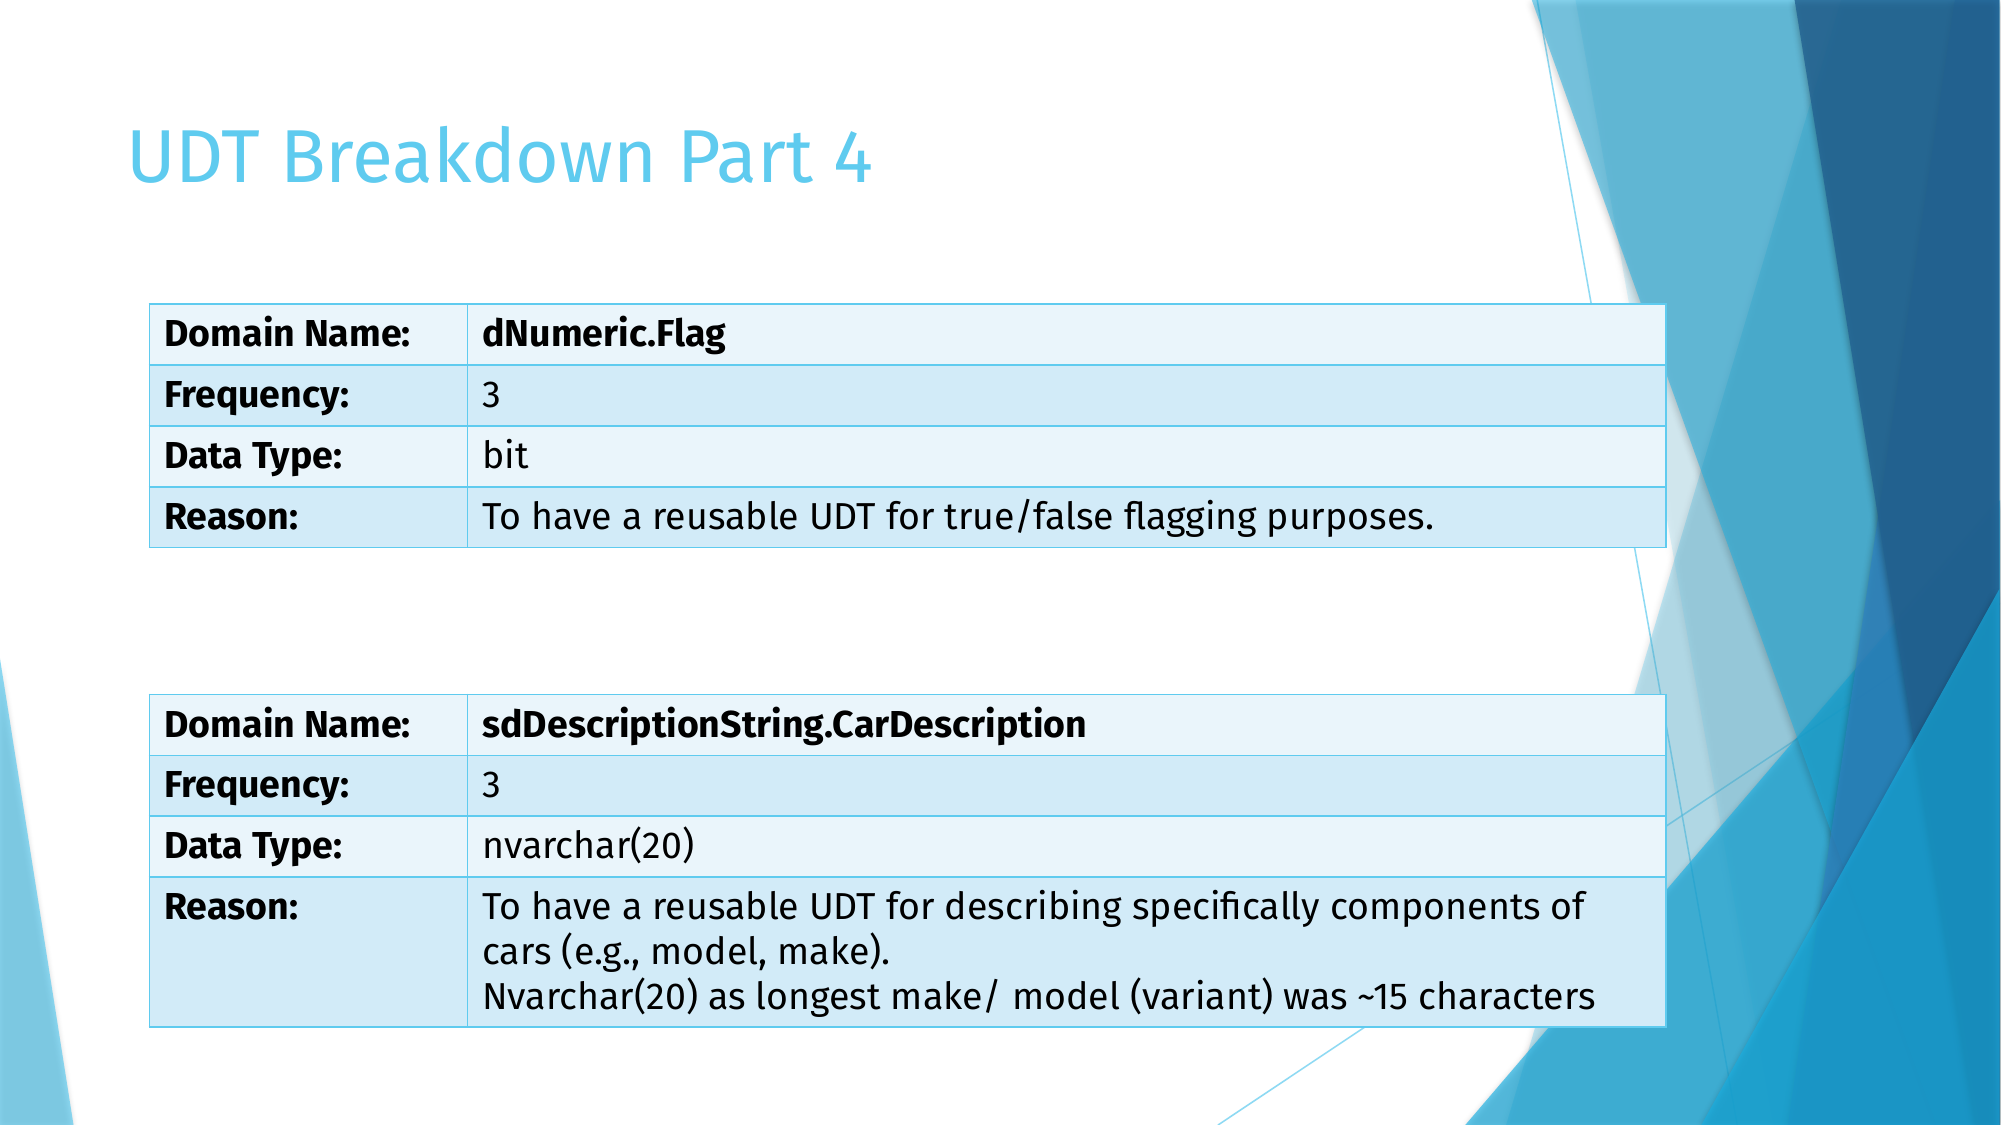

# UDT Breakdown Part 4
| Domain Name: | dNumeric.Flag |
| --- | --- |
| Frequency: | 3 |
| Data Type: | bit |
| Reason: | To have a reusable UDT for true/false flagging purposes. |
| Domain Name: | sdDescriptionString.CarDescription |
| --- | --- |
| Frequency: | 3 |
| Data Type: | nvarchar(20) |
| Reason: | To have a reusable UDT for describing specifically components of cars (e.g., model, make). Nvarchar(20) as longest make/ model (variant) was ~15 characters |